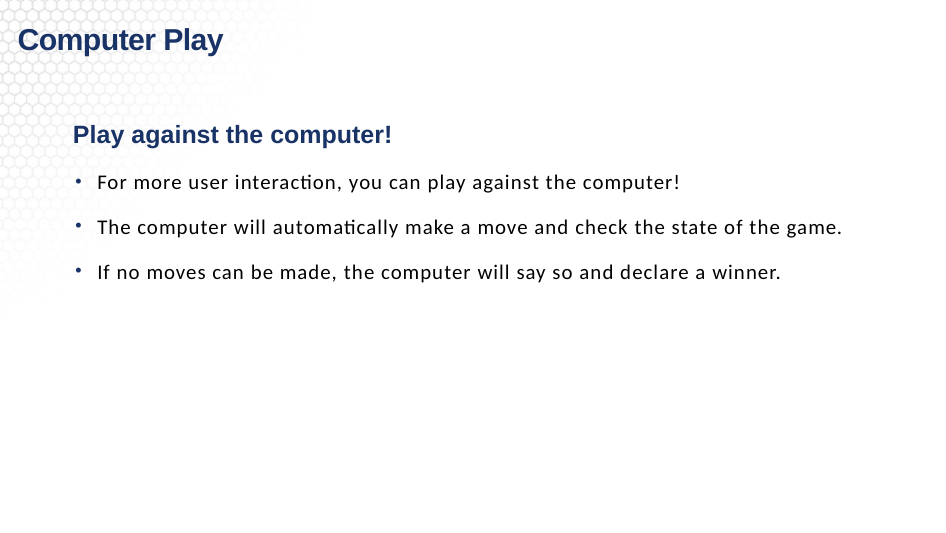

# Computer Play
  Play against the computer!
For more user interaction, you can play against the computer!
The computer will automatically make a move and check the state of the game.
If no moves can be made, the computer will say so and declare a winner.